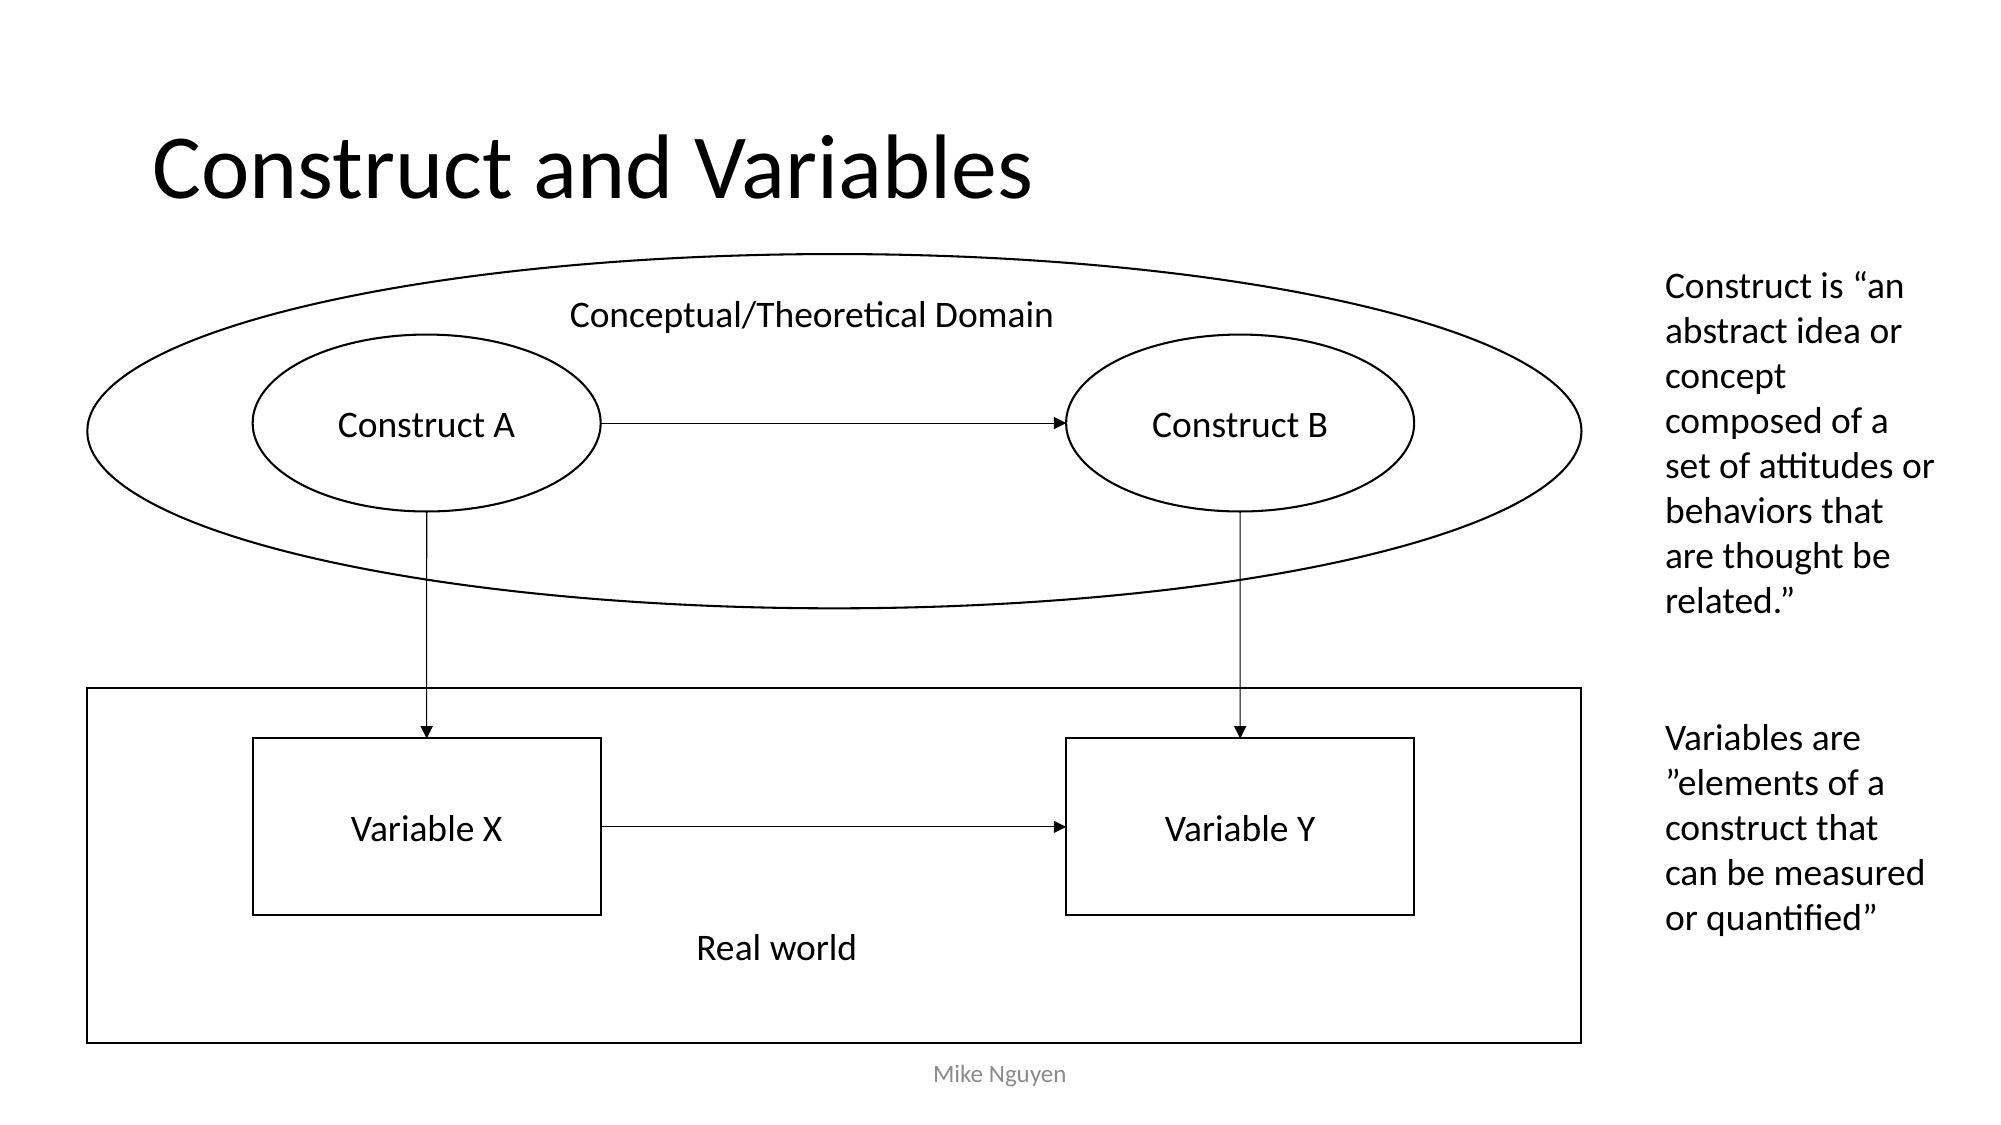

# Construct and Variables
Construct is “an abstract idea or concept composed of a set of attitudes or behaviors that are thought be related.”

Conceptual/Theoretical Domain
Construct B
Construct A

Variables are ”elements of a construct that can be measured or quantified”
Variable X
Variable Y
Real world
Mike Nguyen